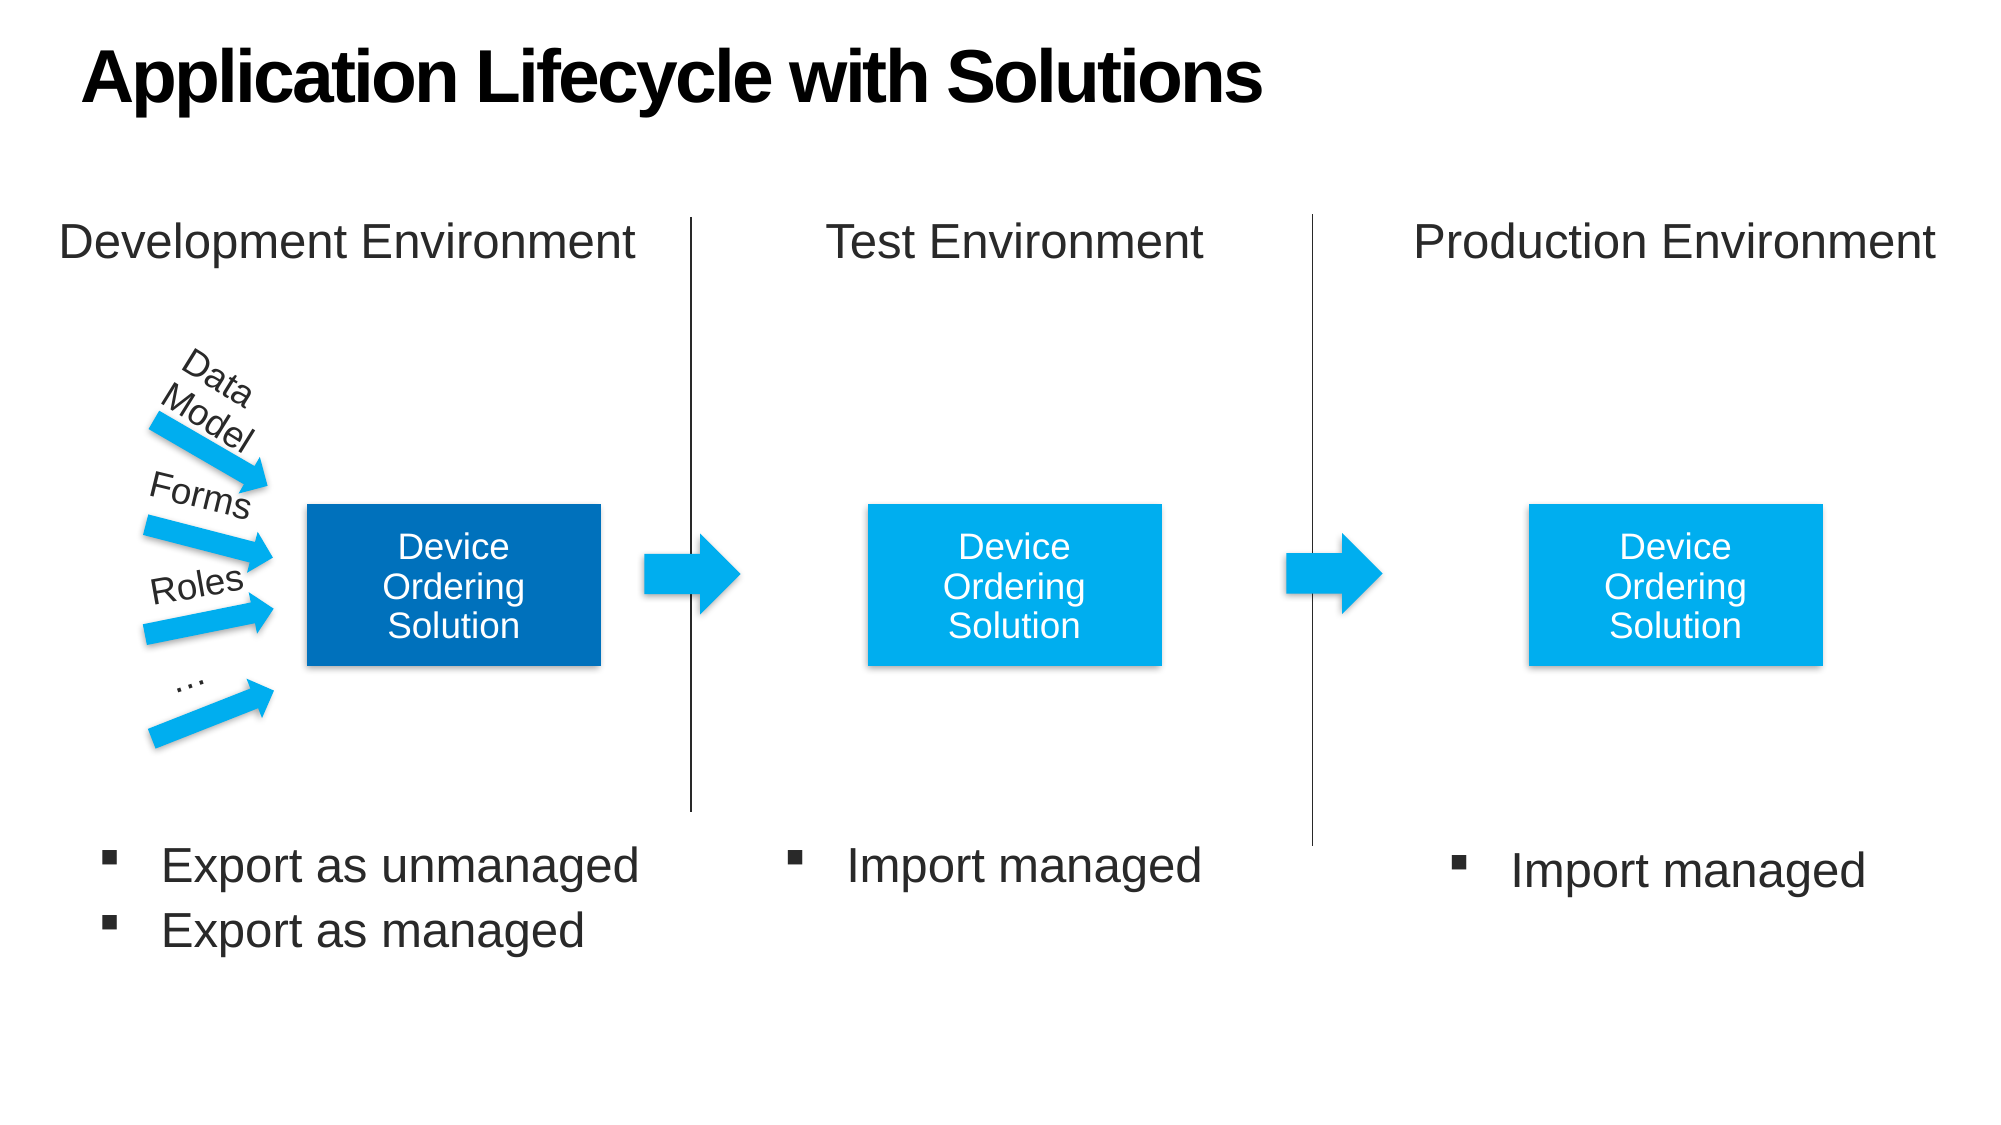

# Application Lifecycle with Solutions
Development Environment
Production Environment
Test Environment
Data Model

Forms
Device Ordering
Solution
Device Ordering
Solution
Device Ordering
Solution

Roles

…

Export as unmanaged
Export as managed
Import managed
Import managed